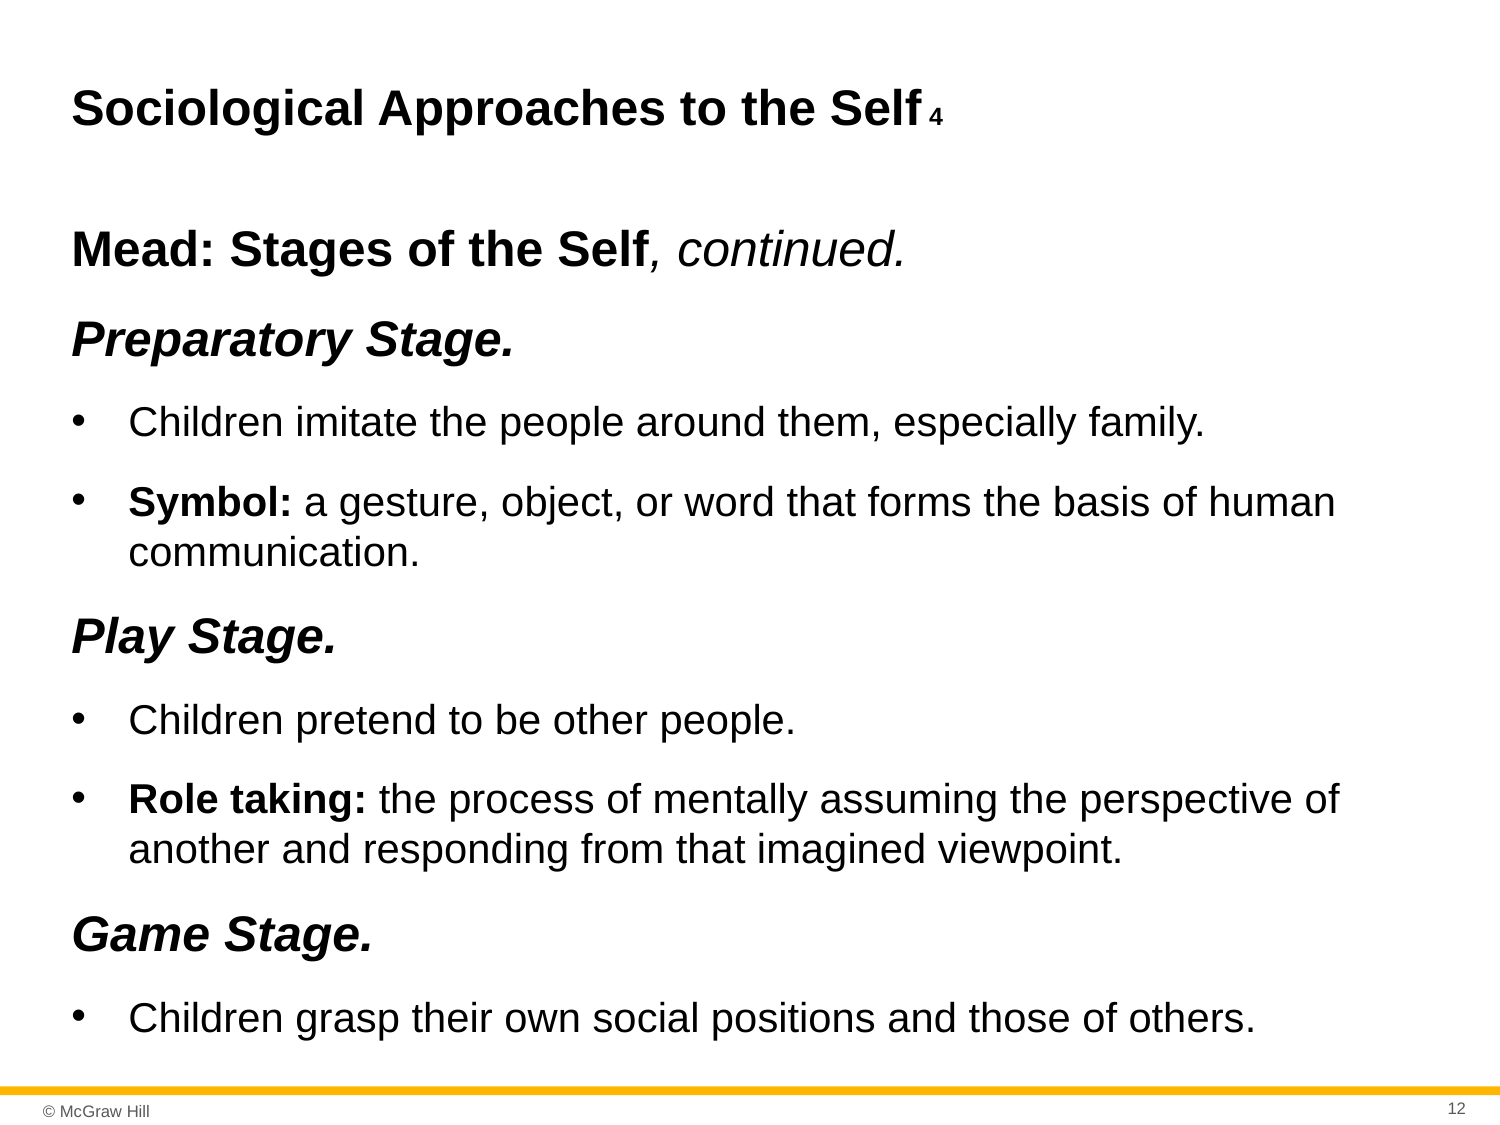

# Sociological Approaches to the Self 4
Mead: Stages of the Self, continued.
Preparatory Stage.
Children imitate the people around them, especially family.
Symbol: a gesture, object, or word that forms the basis of human communication.
Play Stage.
Children pretend to be other people.
Role taking: the process of mentally assuming the perspective of another and responding from that imagined viewpoint.
Game Stage.
Children grasp their own social positions and those of others.